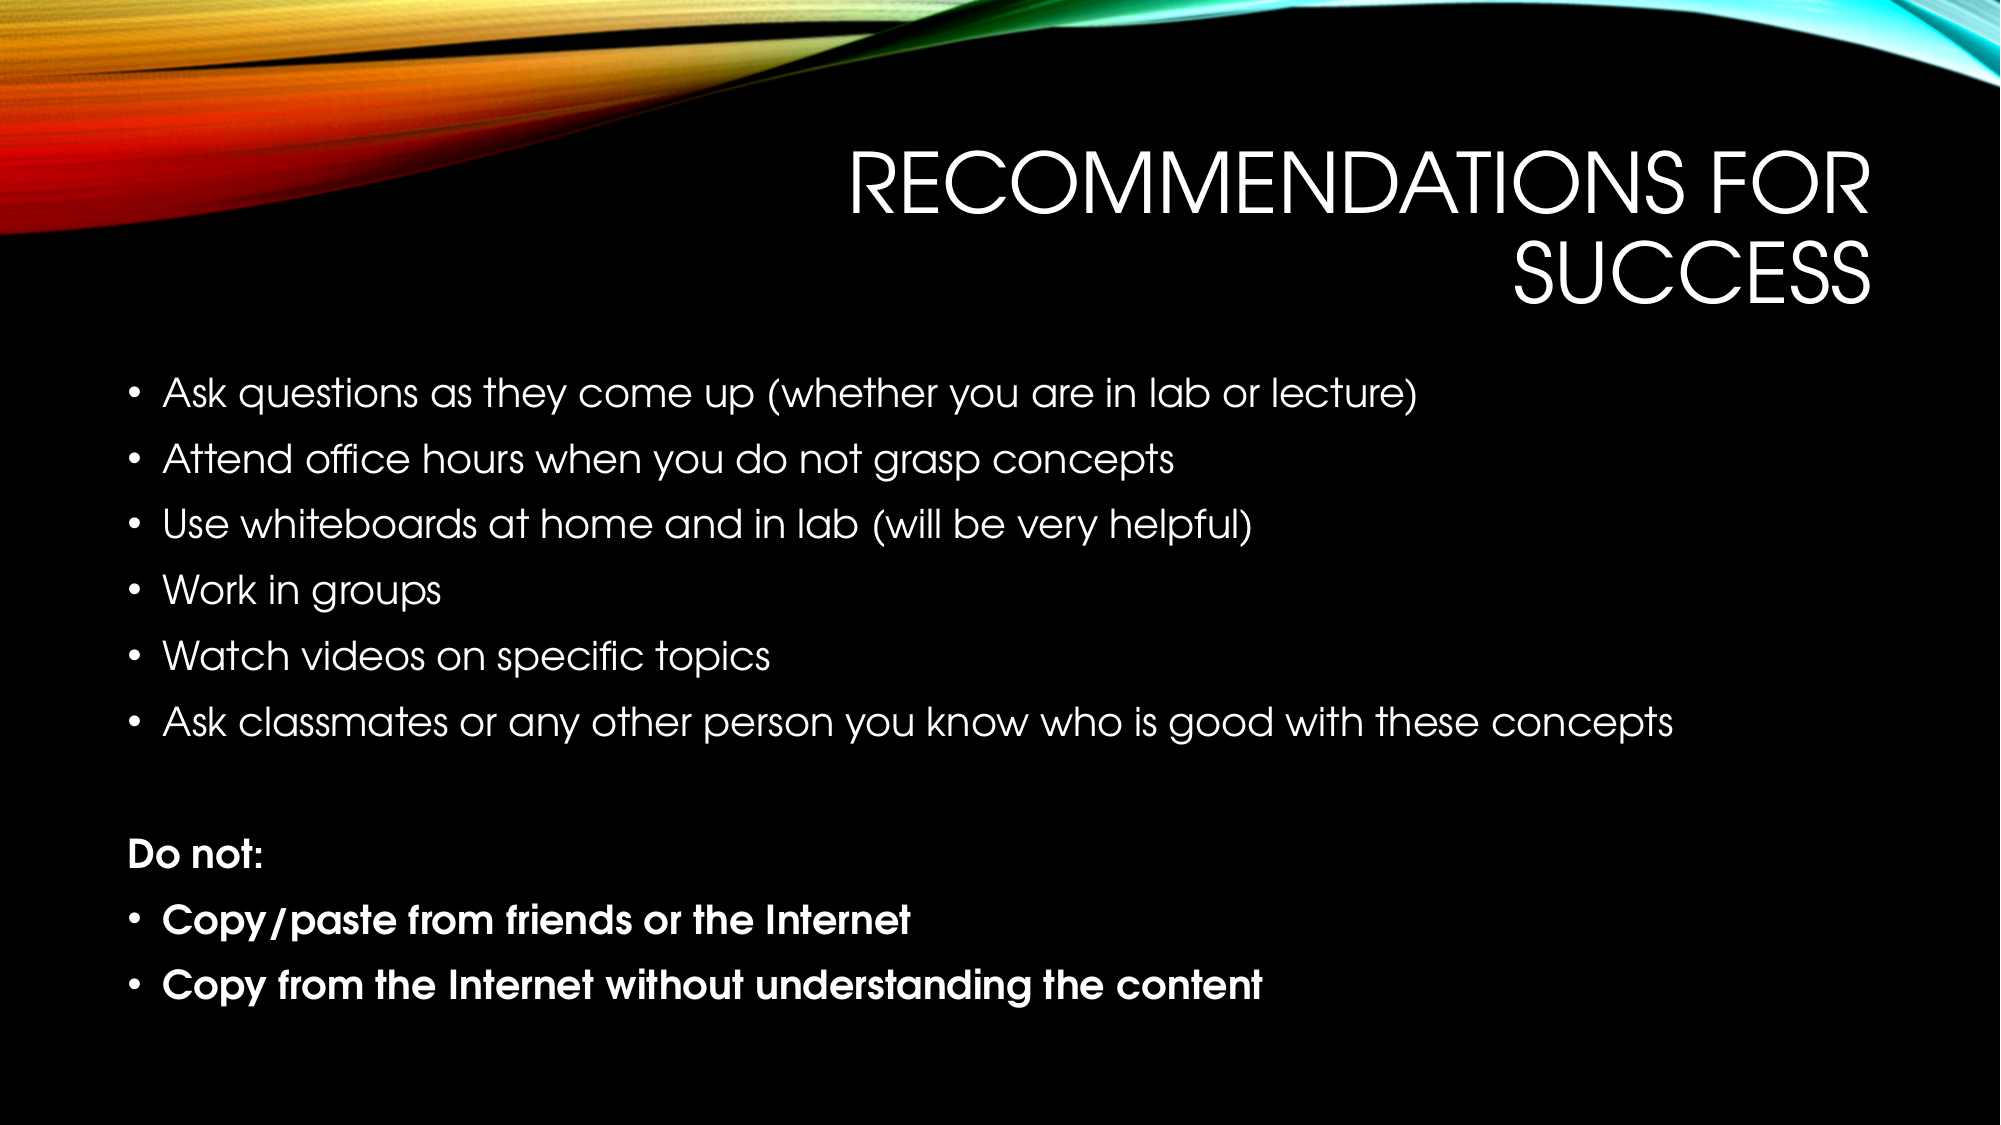

# Recommendations for Success
Ask questions as they come up (whether you are in lab or lecture)
Attend office hours when you do not grasp concepts
Use whiteboards at home and in lab (will be very helpful)
Work in groups
Watch videos on specific topics
Ask classmates or any other person you know who is good with these concepts

Do not:
Copy/paste from friends or the Internet
Copy from the Internet without understanding the content